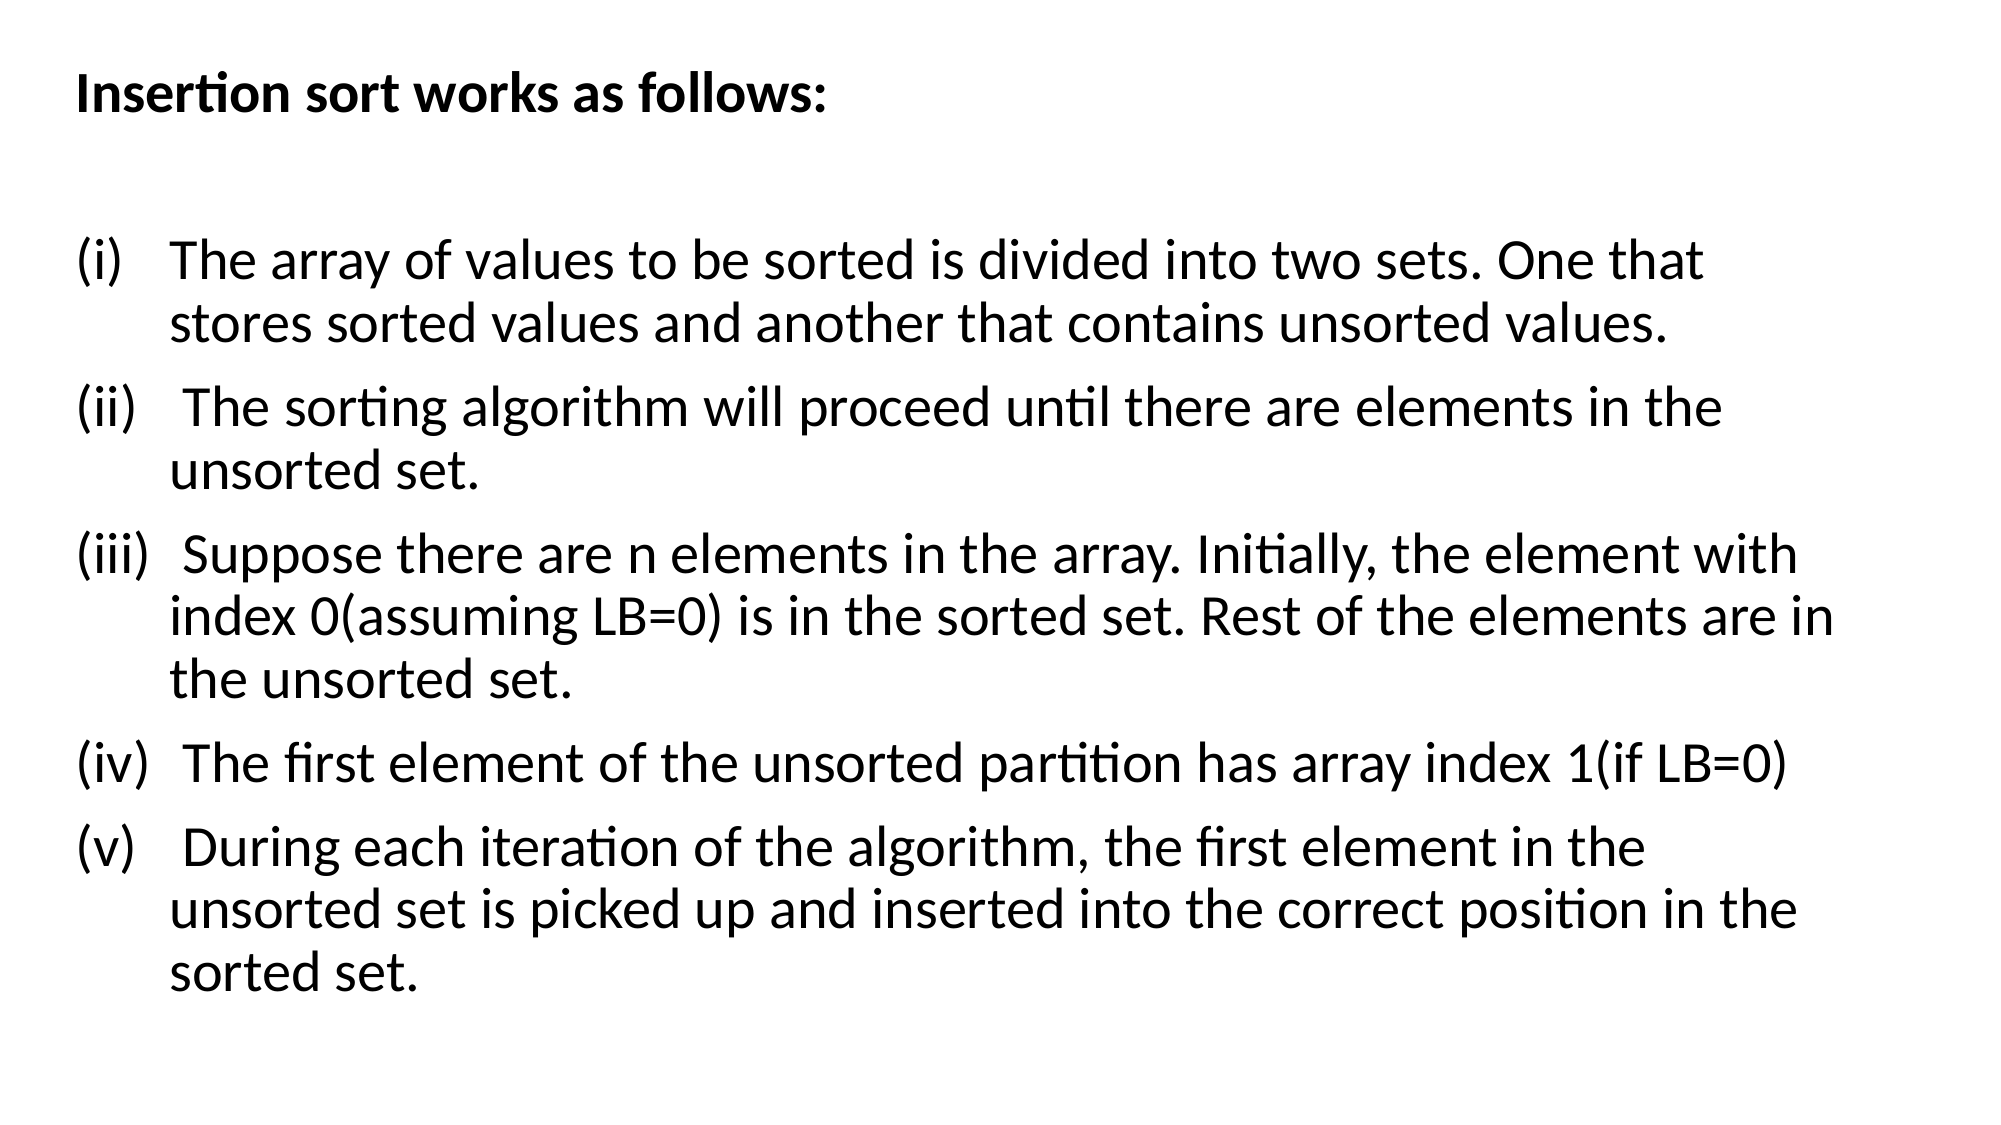

Insertion sort works as follows:

The array of values to be sorted is divided into two sets. One that stores sorted values and another that contains unsorted values.
 The sorting algorithm will proceed until there are elements in the unsorted set.
 Suppose there are n elements in the array. Initially, the element with index 0(assuming LB=0) is in the sorted set. Rest of the elements are in the unsorted set.
 The first element of the unsorted partition has array index 1(if LB=0)
 During each iteration of the algorithm, the first element in the unsorted set is picked up and inserted into the correct position in the sorted set.